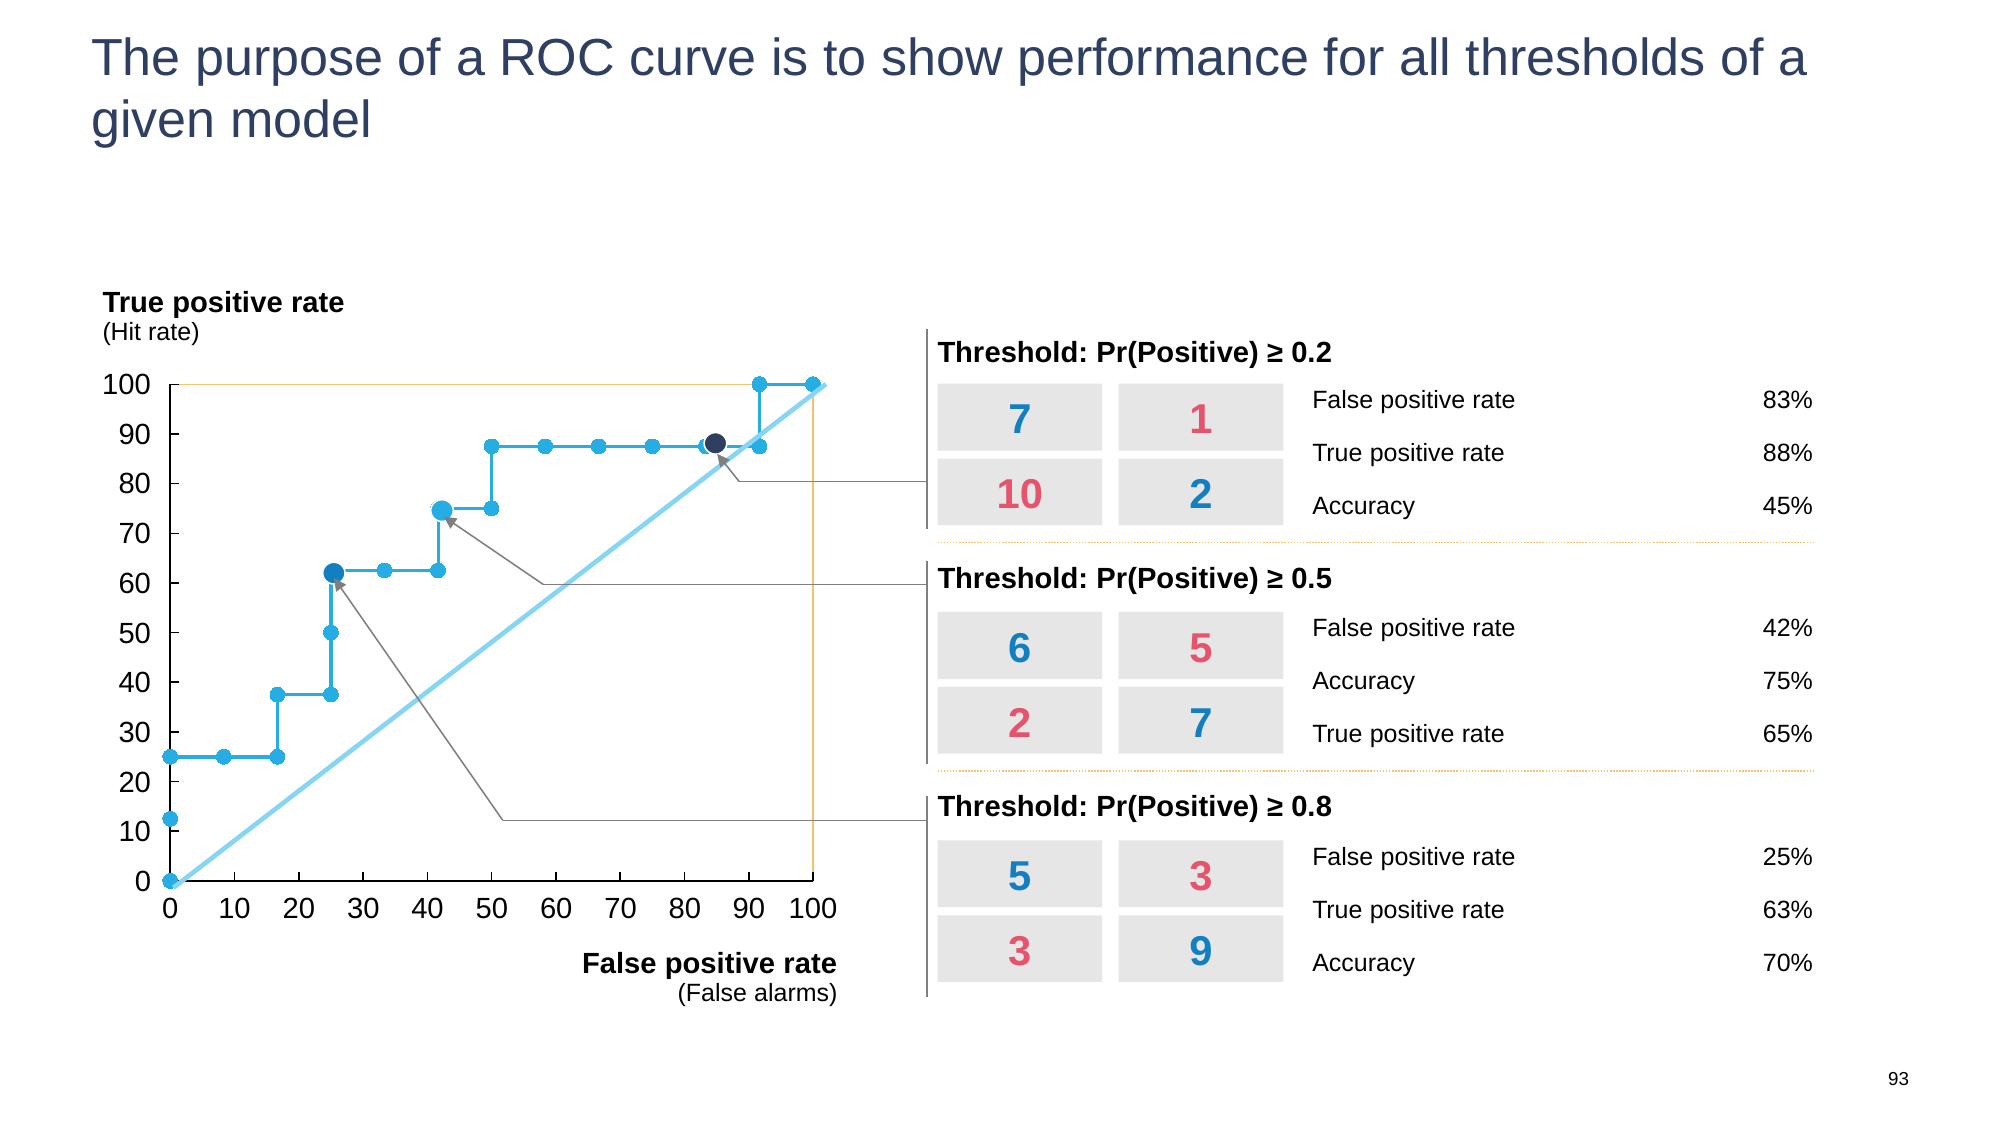

# The purpose of a ROC curve is to show performance for all thresholds of a given model

True positive rate
(Hit rate)
Threshold: Pr(Positive) ≥ 0.2
100

### Chart

| Category |  |
|---|---|
7
1
False positive rate
83%
90

True positive rate
88%
10
2
80
Accuracy
45%

70
Threshold: Pr(Positive) ≥ 0.5

60
6
5
False positive rate
42%
50
Accuracy
75%
40
2
7
30
True positive rate
65%
20
Threshold: Pr(Positive) ≥ 0.8
10
5
3
False positive rate
25%
0
True positive rate
63%
0
10
20
30
40
50
60
70
80
90
100
3
9
Accuracy
70%
False positive rate
(False alarms)